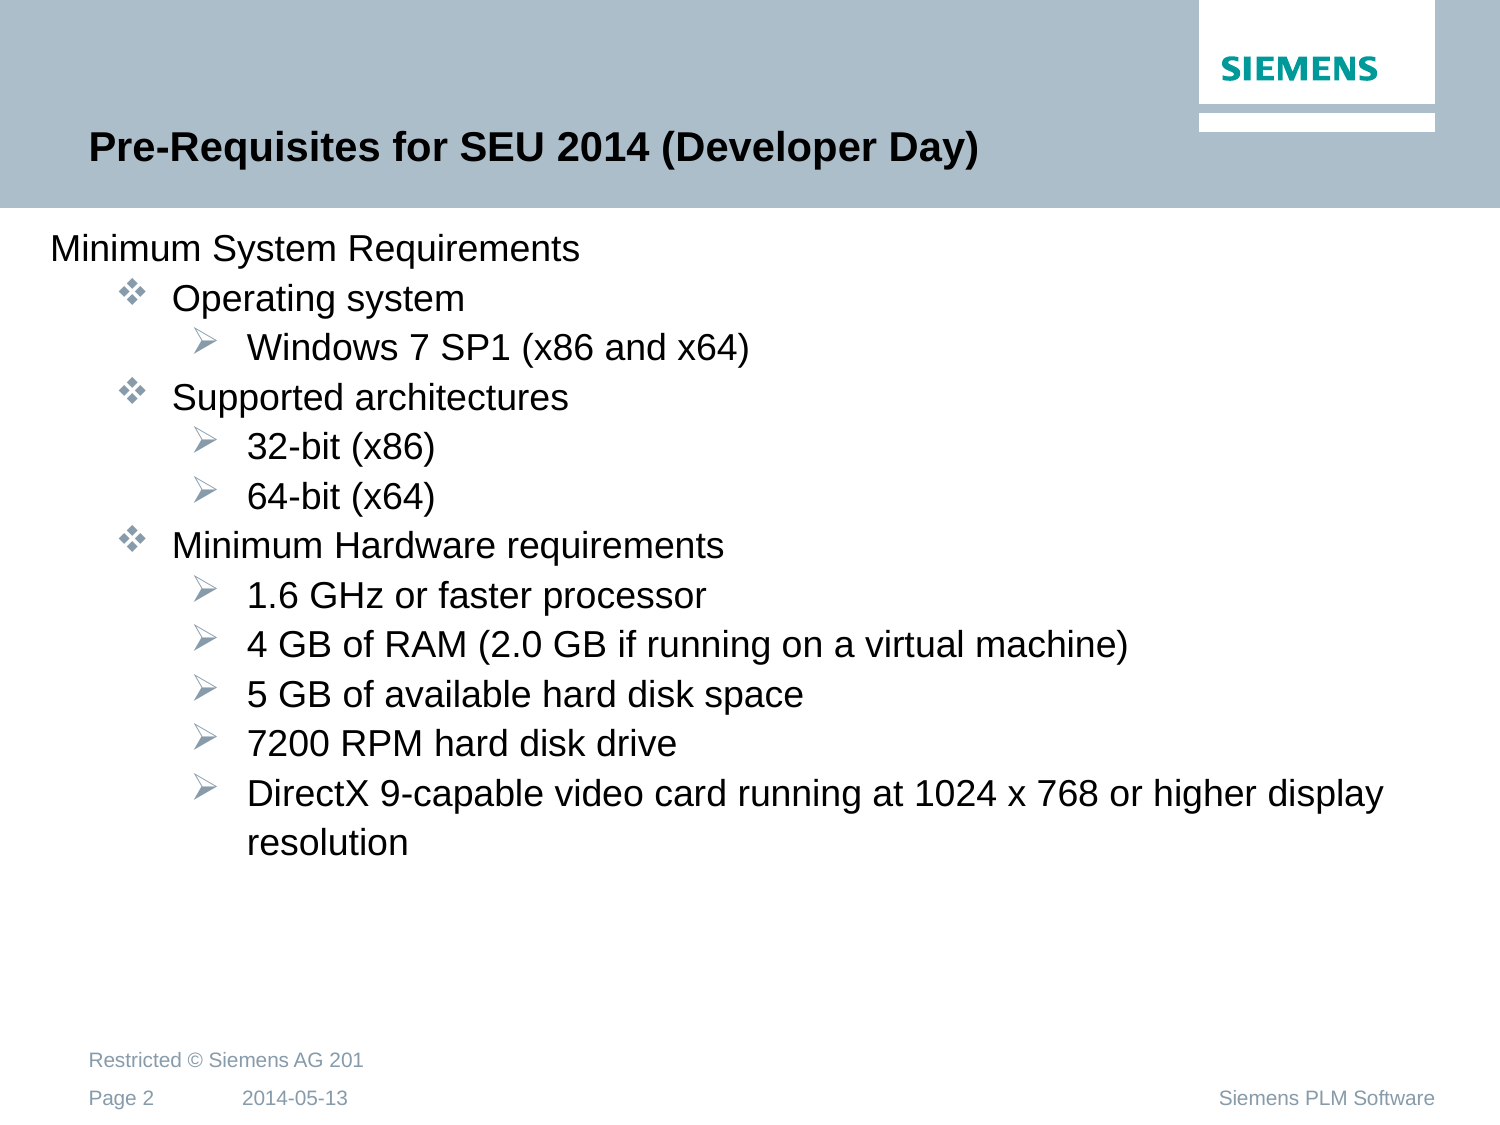

# Pre-Requisites for SEU 2014 (Developer Day)
Minimum System Requirements
Operating system
Windows 7 SP1 (x86 and x64)
Supported architectures
32-bit (x86)
64-bit (x64)
Minimum Hardware requirements
1.6 GHz or faster processor
4 GB of RAM (2.0 GB if running on a virtual machine)
5 GB of available hard disk space
7200 RPM hard disk drive
DirectX 9-capable video card running at 1024 x 768 or higher display resolution